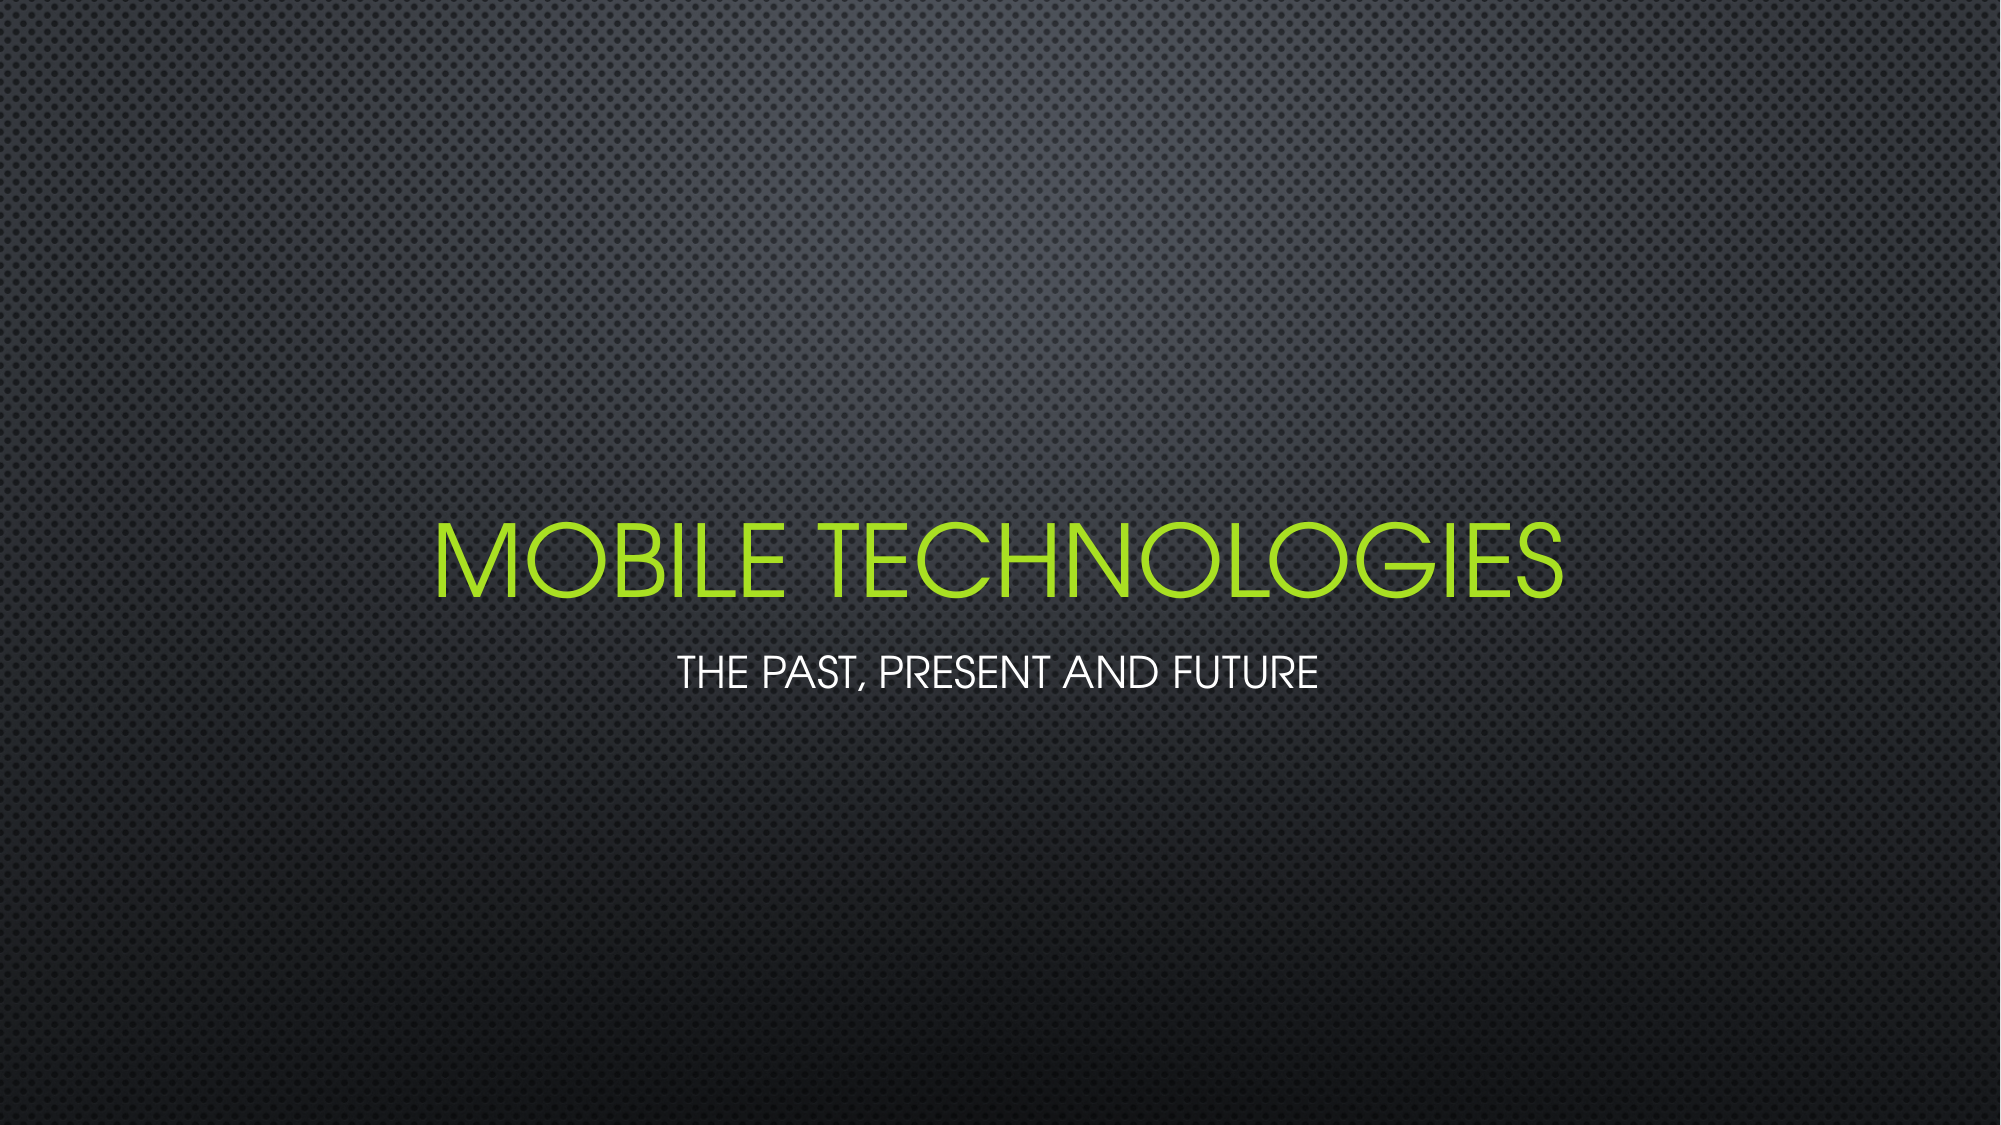

# MOBILE TECHNOLOGIES
THE PAST, PRESENT AND FUTURE